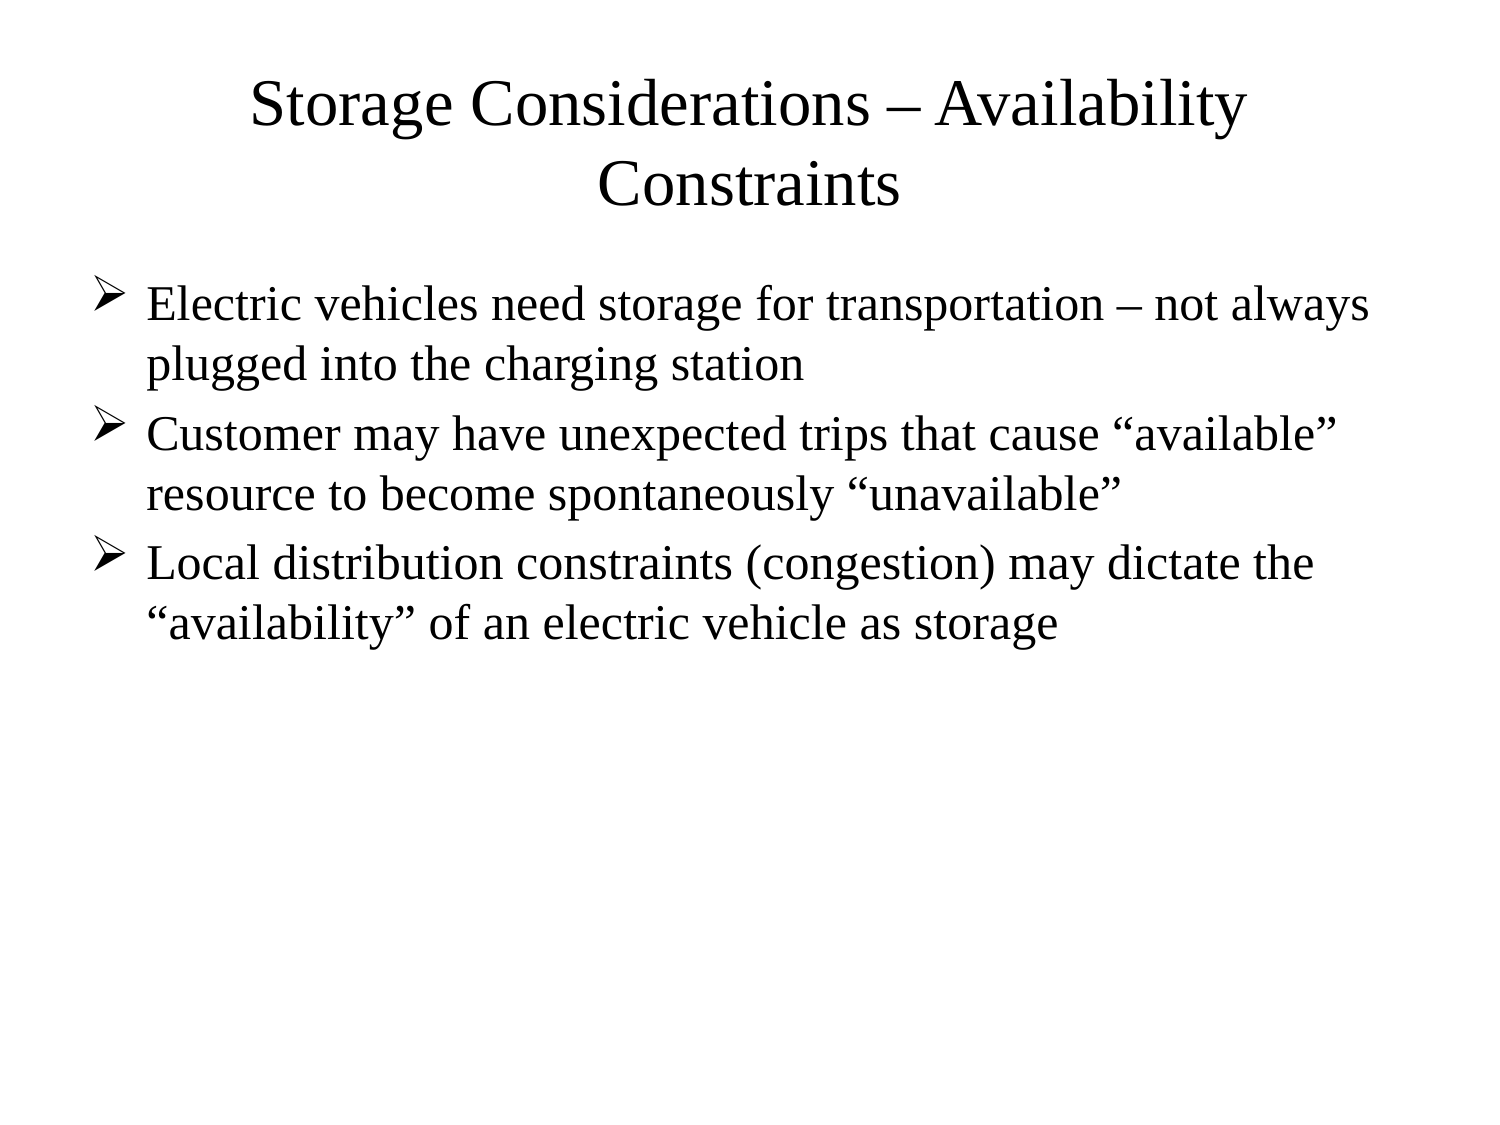

# Storage Considerations – Availability Constraints
Electric vehicles need storage for transportation – not always plugged into the charging station
Customer may have unexpected trips that cause “available” resource to become spontaneously “unavailable”
Local distribution constraints (congestion) may dictate the “availability” of an electric vehicle as storage